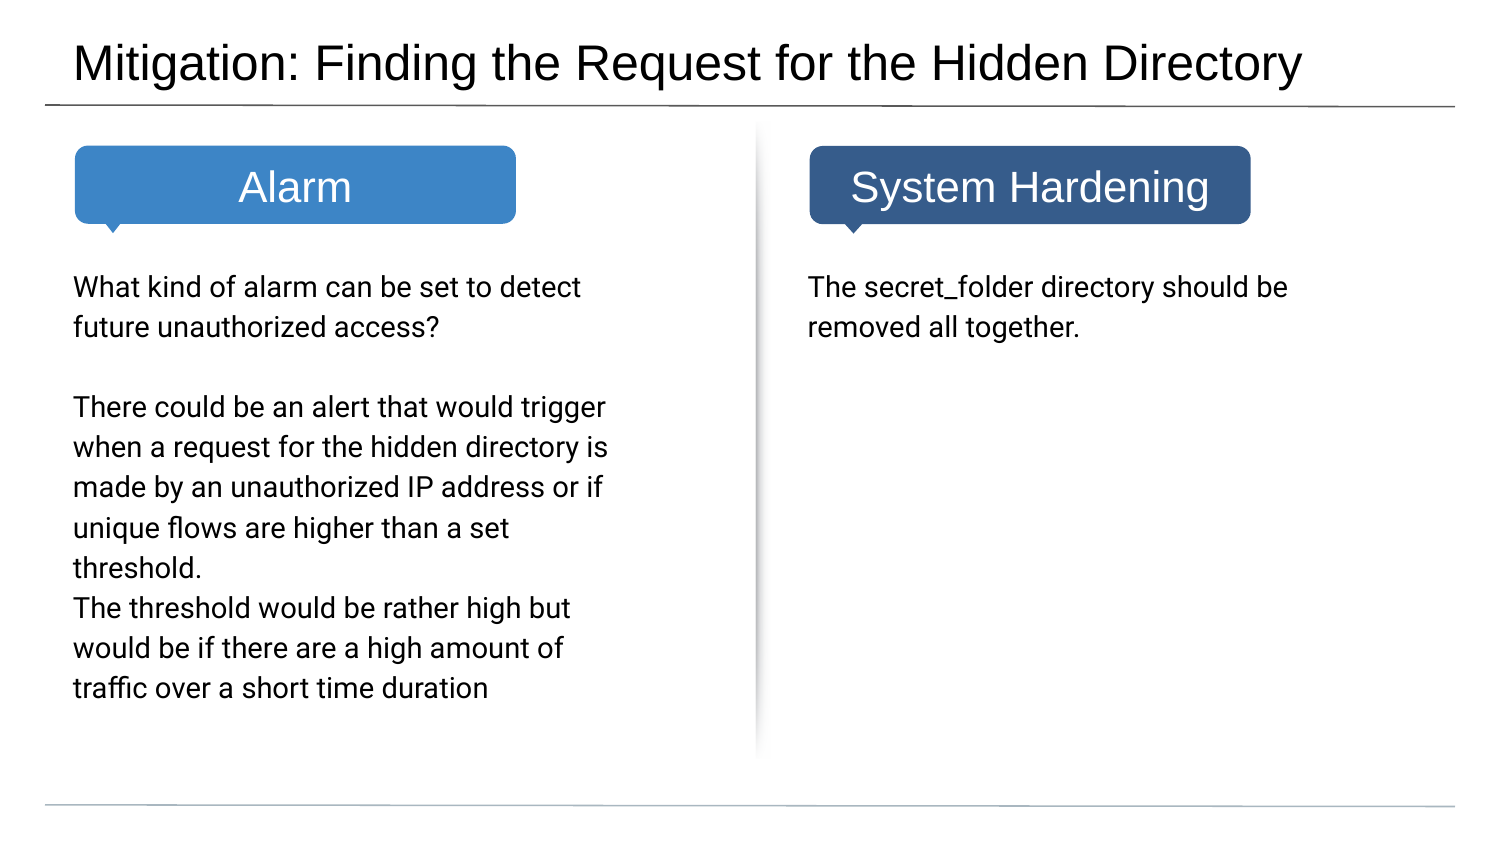

# Mitigation: Finding the Request for the Hidden Directory
What kind of alarm can be set to detect future unauthorized access?

There could be an alert that would trigger when a request for the hidden directory is made by an unauthorized IP address or if unique flows are higher than a set threshold.
The threshold would be rather high but would be if there are a high amount of traffic over a short time duration

The secret_folder directory should be removed all together.